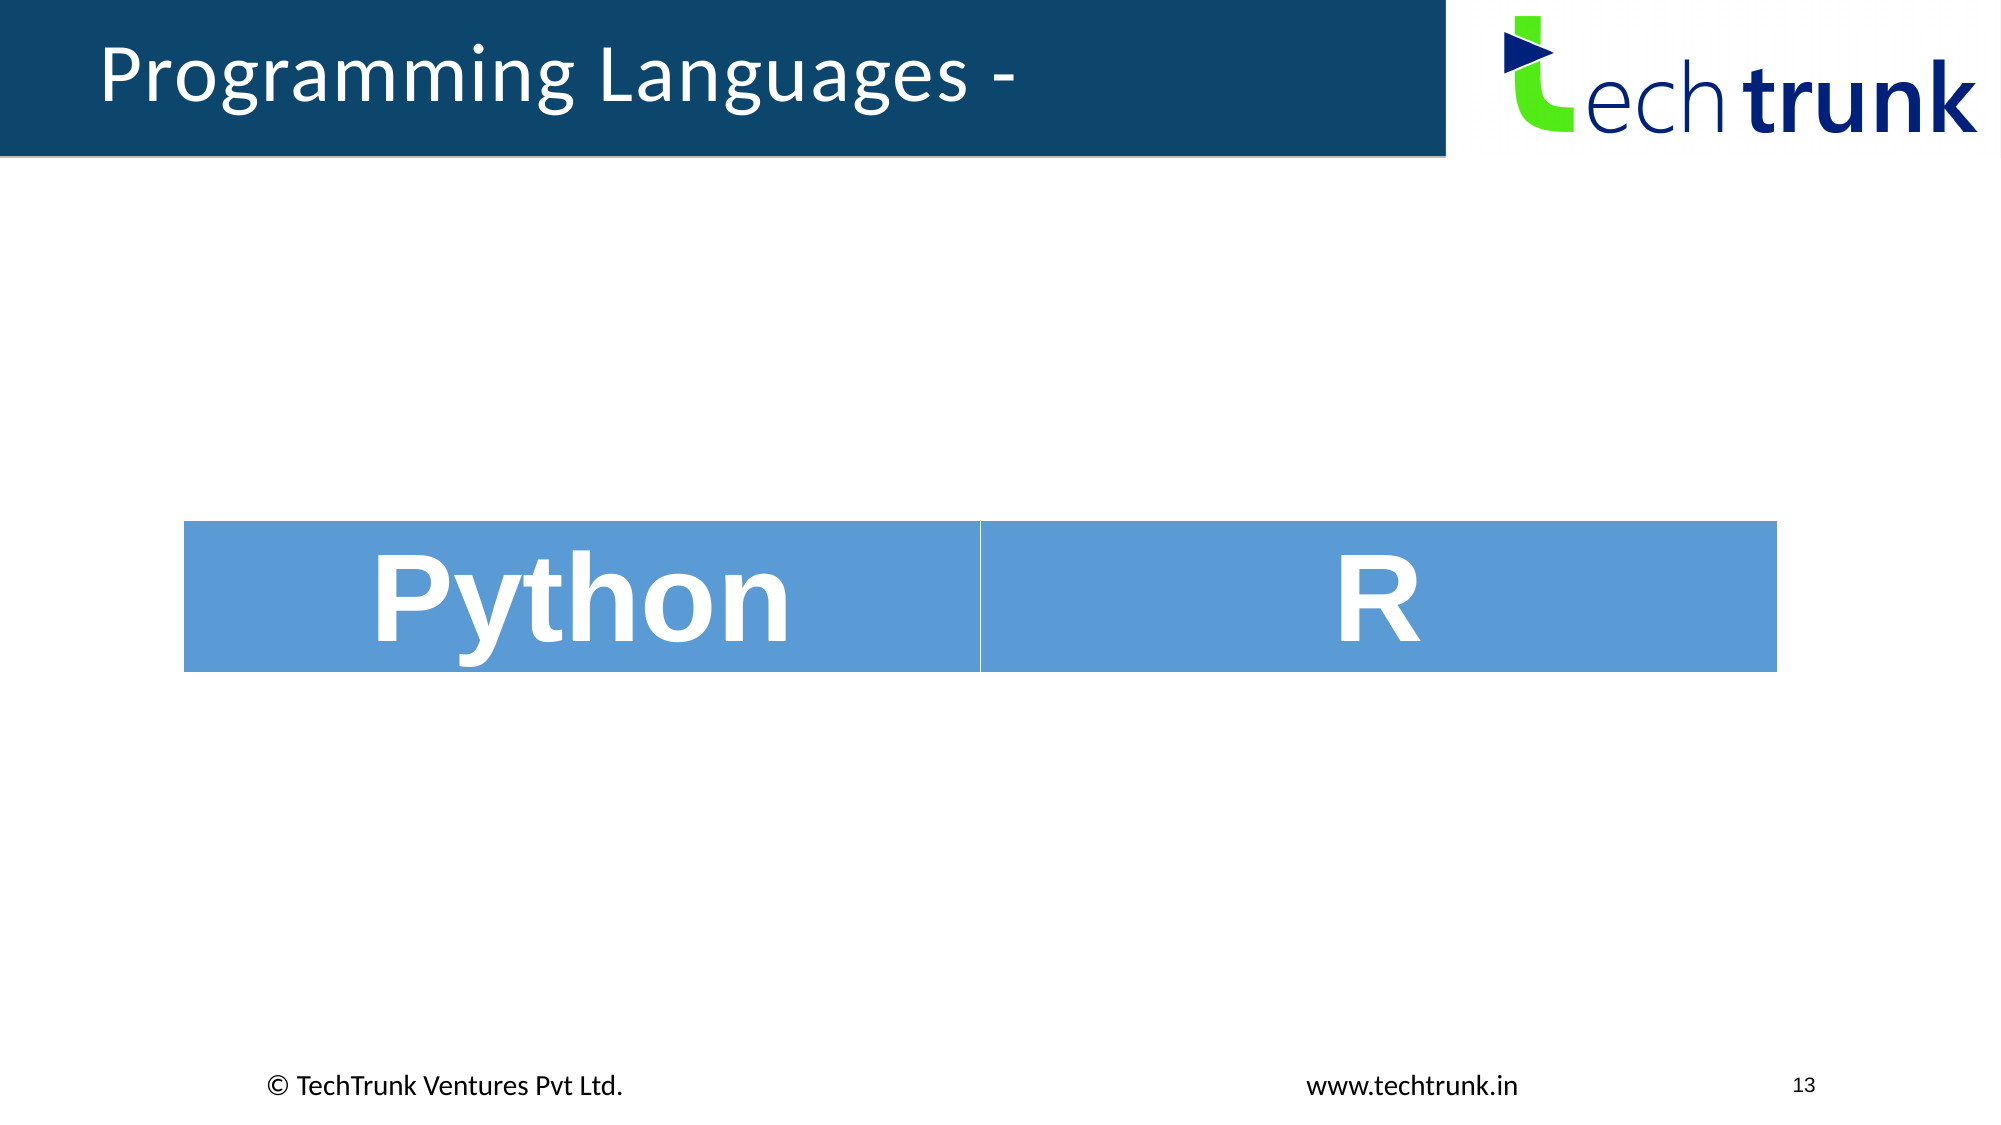

# Programming Languages -
| Python | R |
| --- | --- |
13